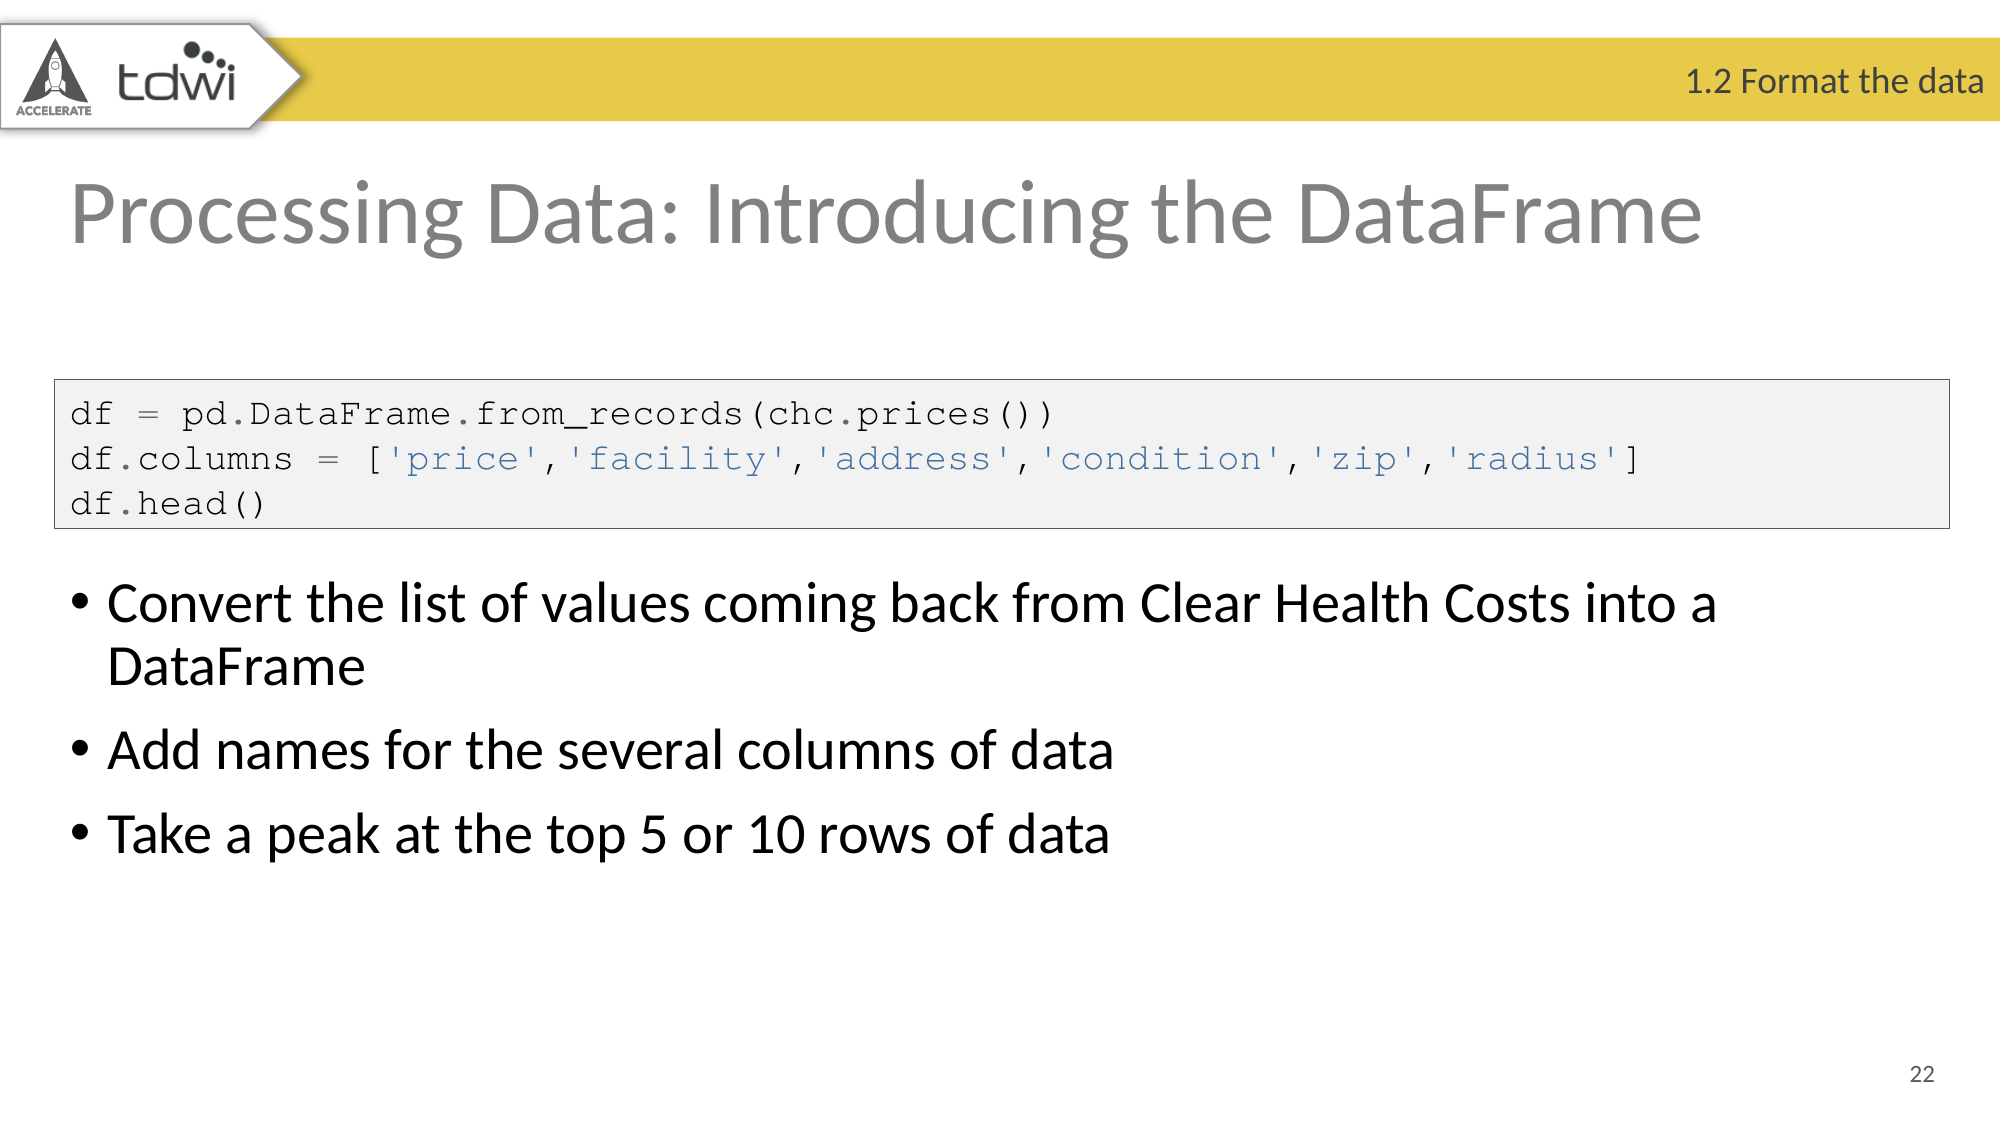

1.2 Format the data
# Processing Data: Introducing the DataFrame
df = pd.DataFrame.from_records(chc.prices())
df.columns = ['price','facility','address','condition','zip','radius']
df.head()
Convert the list of values coming back from Clear Health Costs into a DataFrame
Add names for the several columns of data
Take a peak at the top 5 or 10 rows of data
22